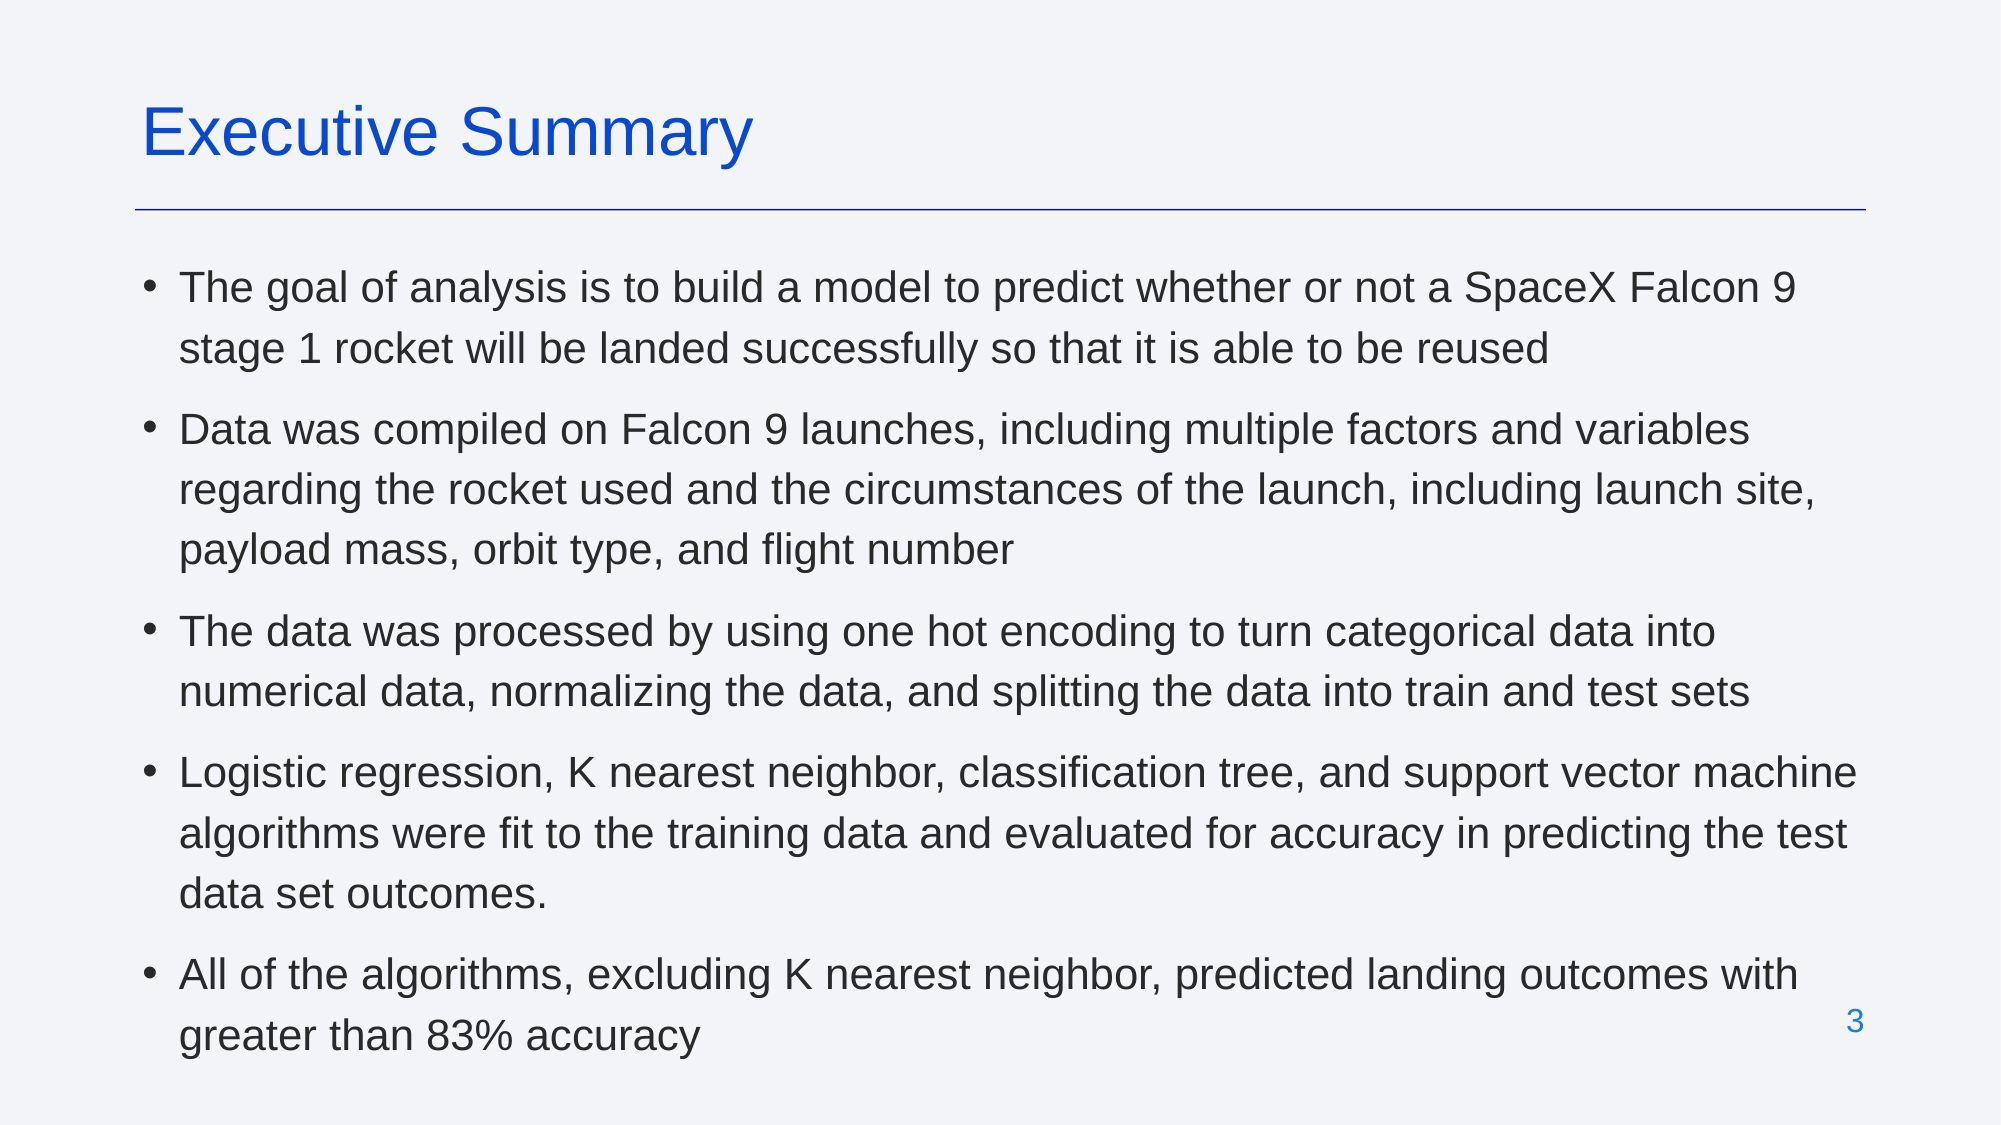

Executive Summary
The goal of analysis is to build a model to predict whether or not a SpaceX Falcon 9 stage 1 rocket will be landed successfully so that it is able to be reused
Data was compiled on Falcon 9 launches, including multiple factors and variables regarding the rocket used and the circumstances of the launch, including launch site, payload mass, orbit type, and flight number
The data was processed by using one hot encoding to turn categorical data into numerical data, normalizing the data, and splitting the data into train and test sets
Logistic regression, K nearest neighbor, classification tree, and support vector machine algorithms were fit to the training data and evaluated for accuracy in predicting the test data set outcomes.
All of the algorithms, excluding K nearest neighbor, predicted landing outcomes with greater than 83% accuracy
3